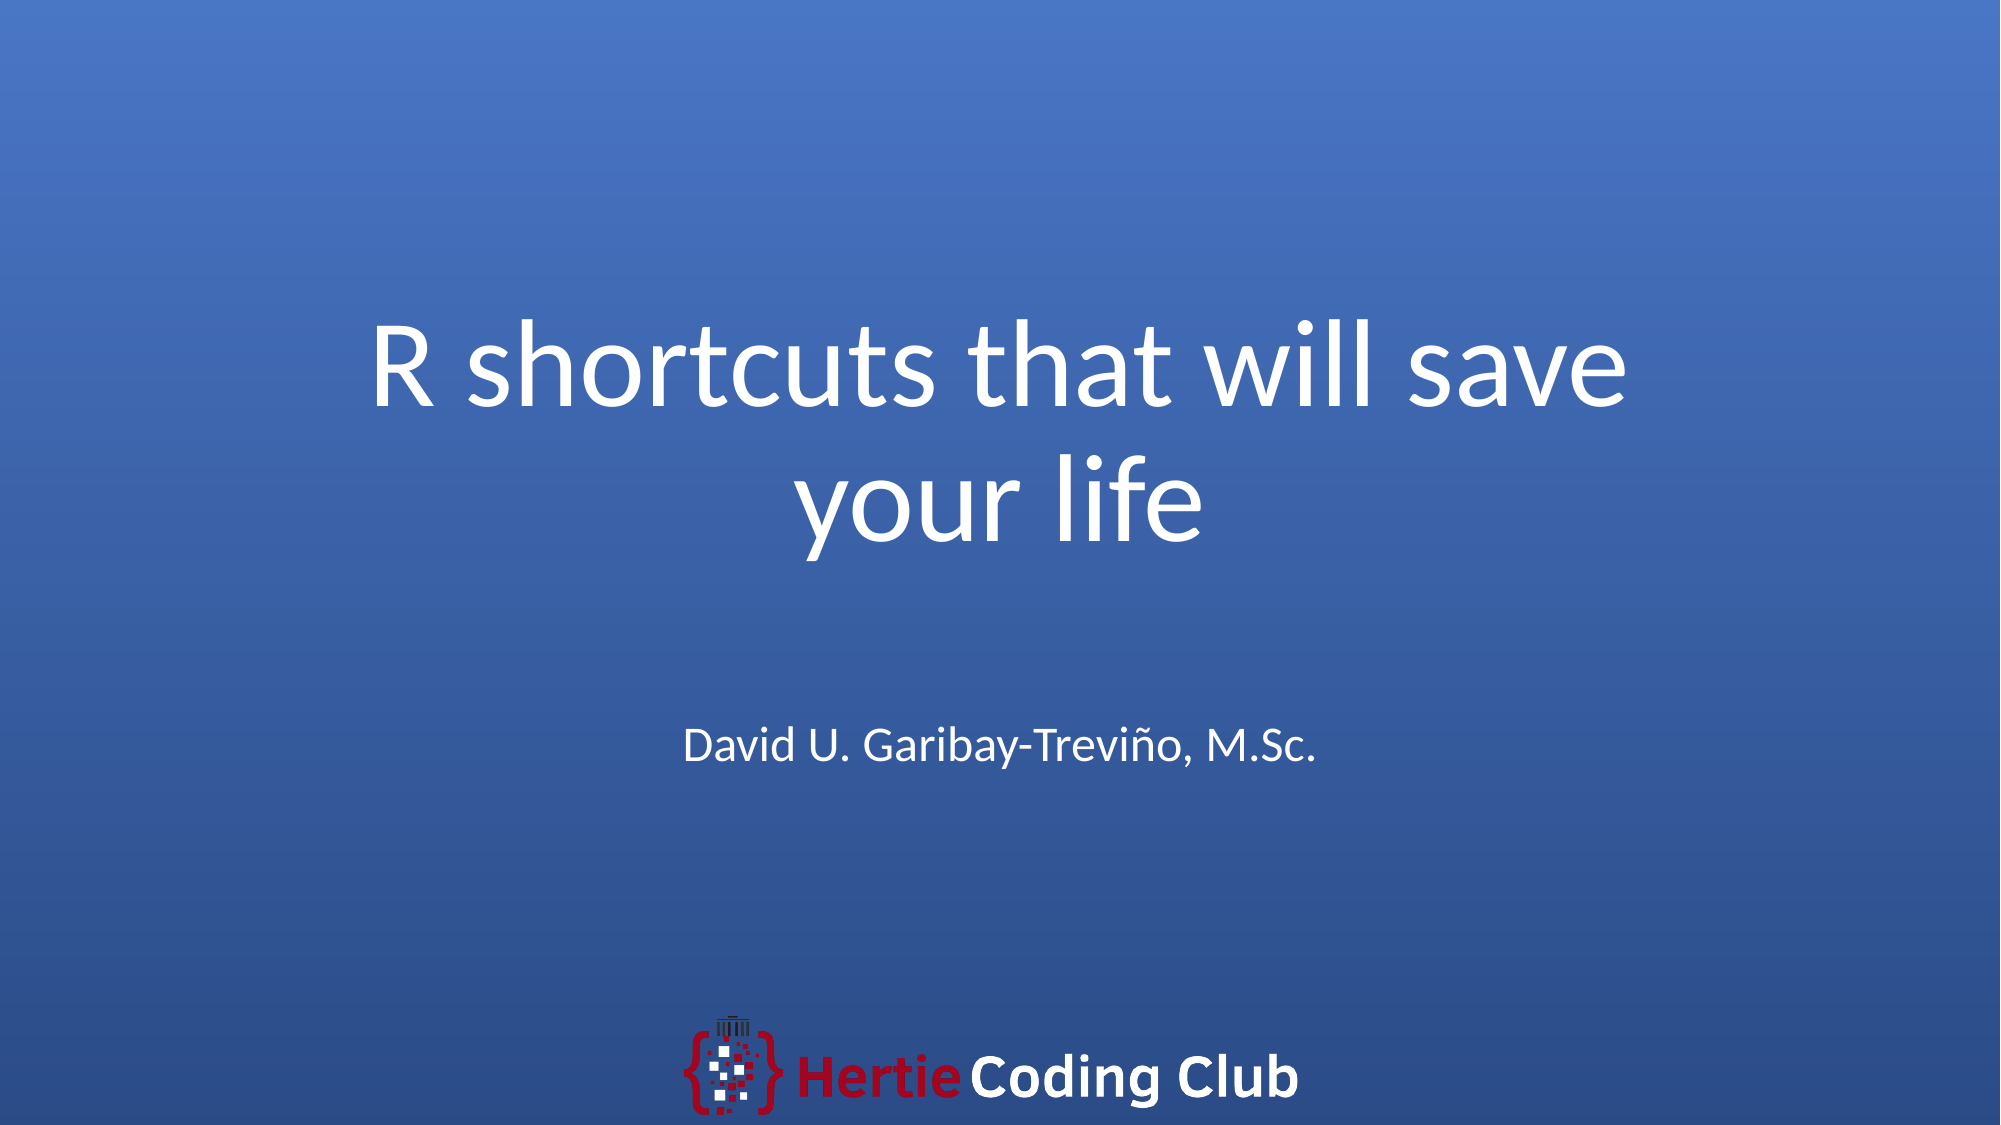

# R shortcuts that will save your life
David U. Garibay-Treviño, M.Sc.